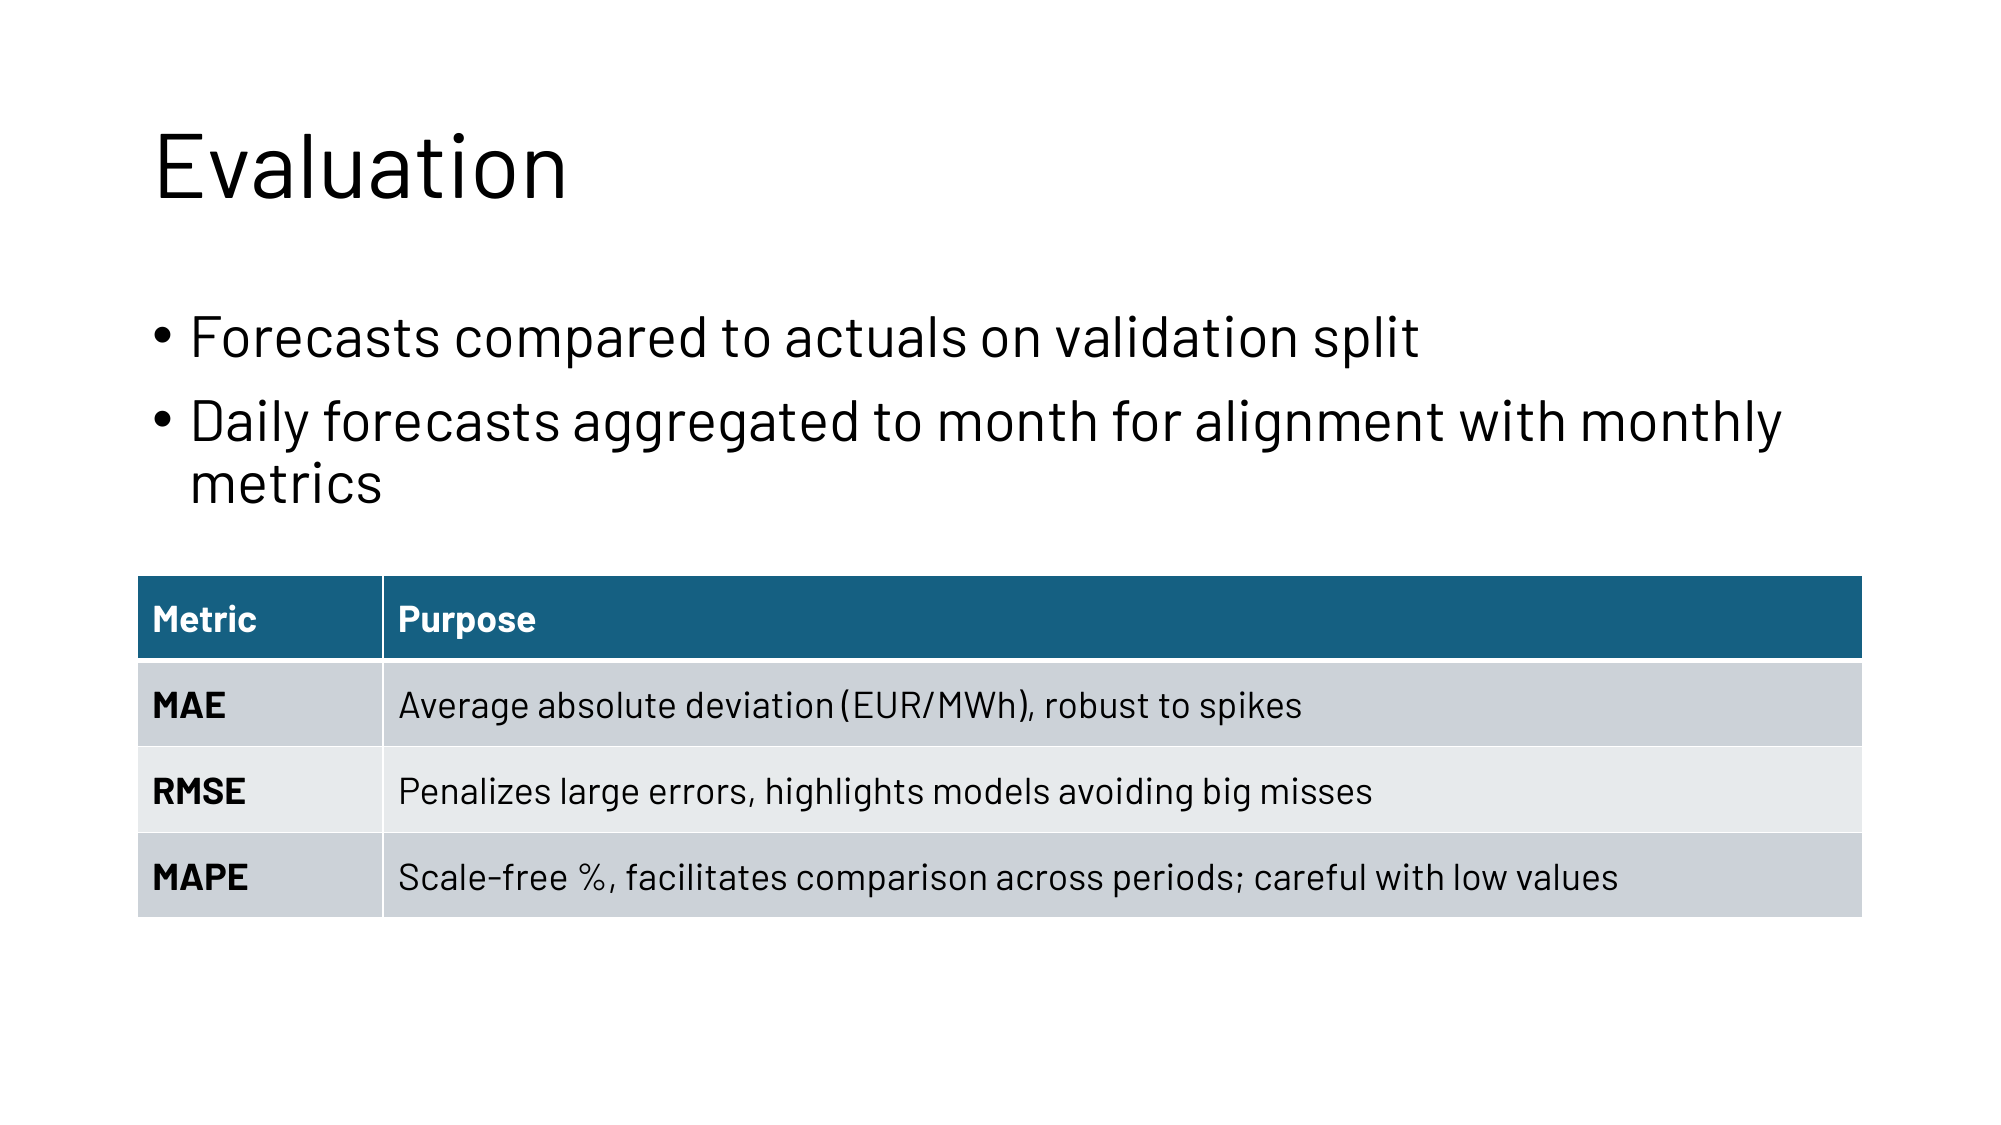

# Evaluation
Forecasts compared to actuals on validation split
Daily forecasts aggregated to month for alignment with monthly metrics

| Metric | Purpose |
| --- | --- |
| MAE | Average absolute deviation (EUR/MWh), robust to spikes |
| RMSE | Penalizes large errors, highlights models avoiding big misses |
| MAPE | Scale-free %, facilitates comparison across periods; careful with low values |